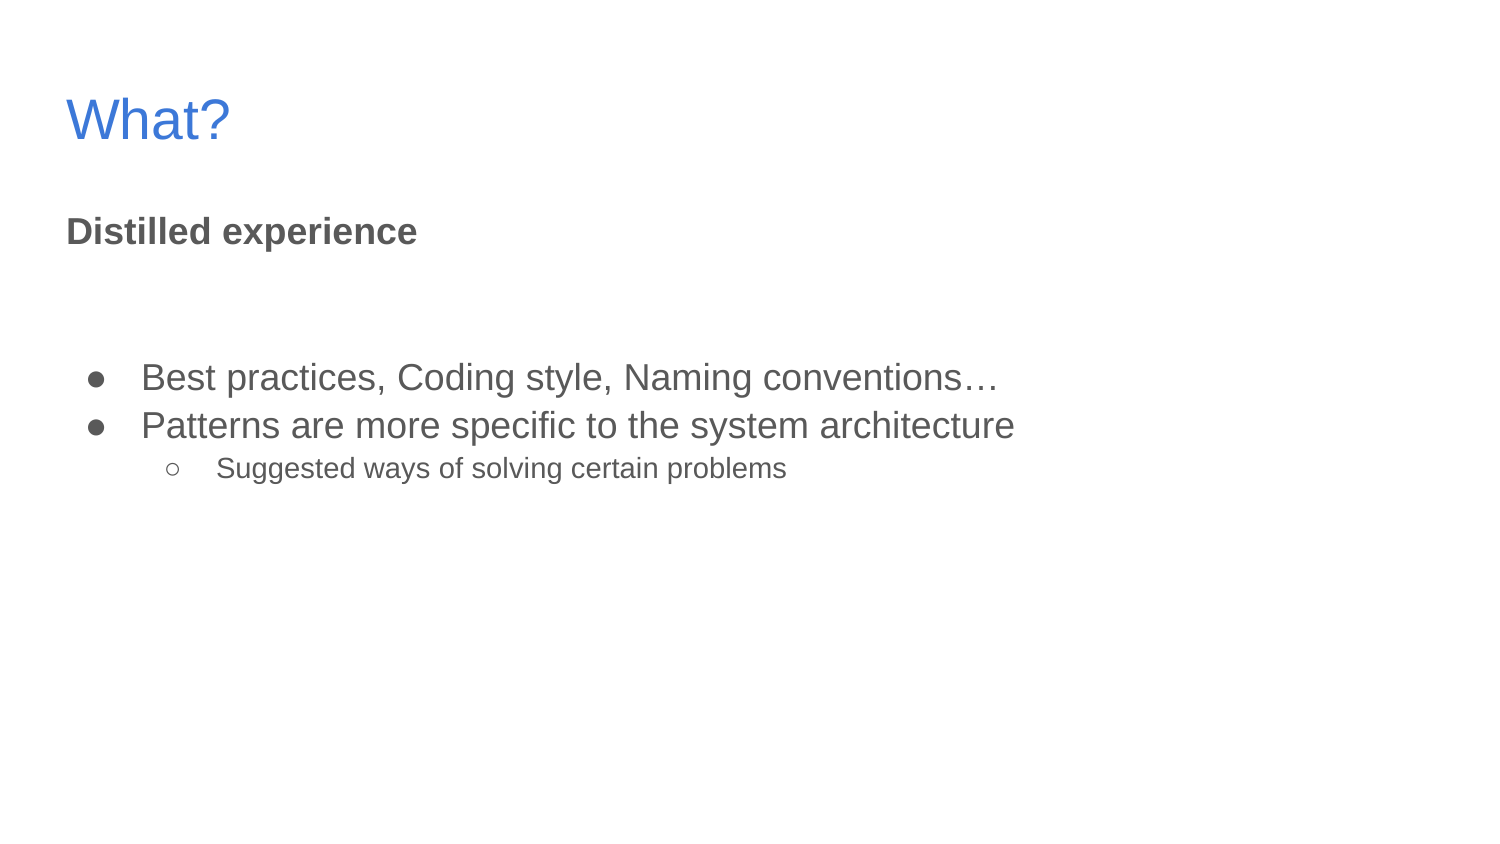

# What?
Distilled experience

Best practices, Coding style, Naming conventions…
Patterns are more specific to the system architecture
Suggested ways of solving certain problems